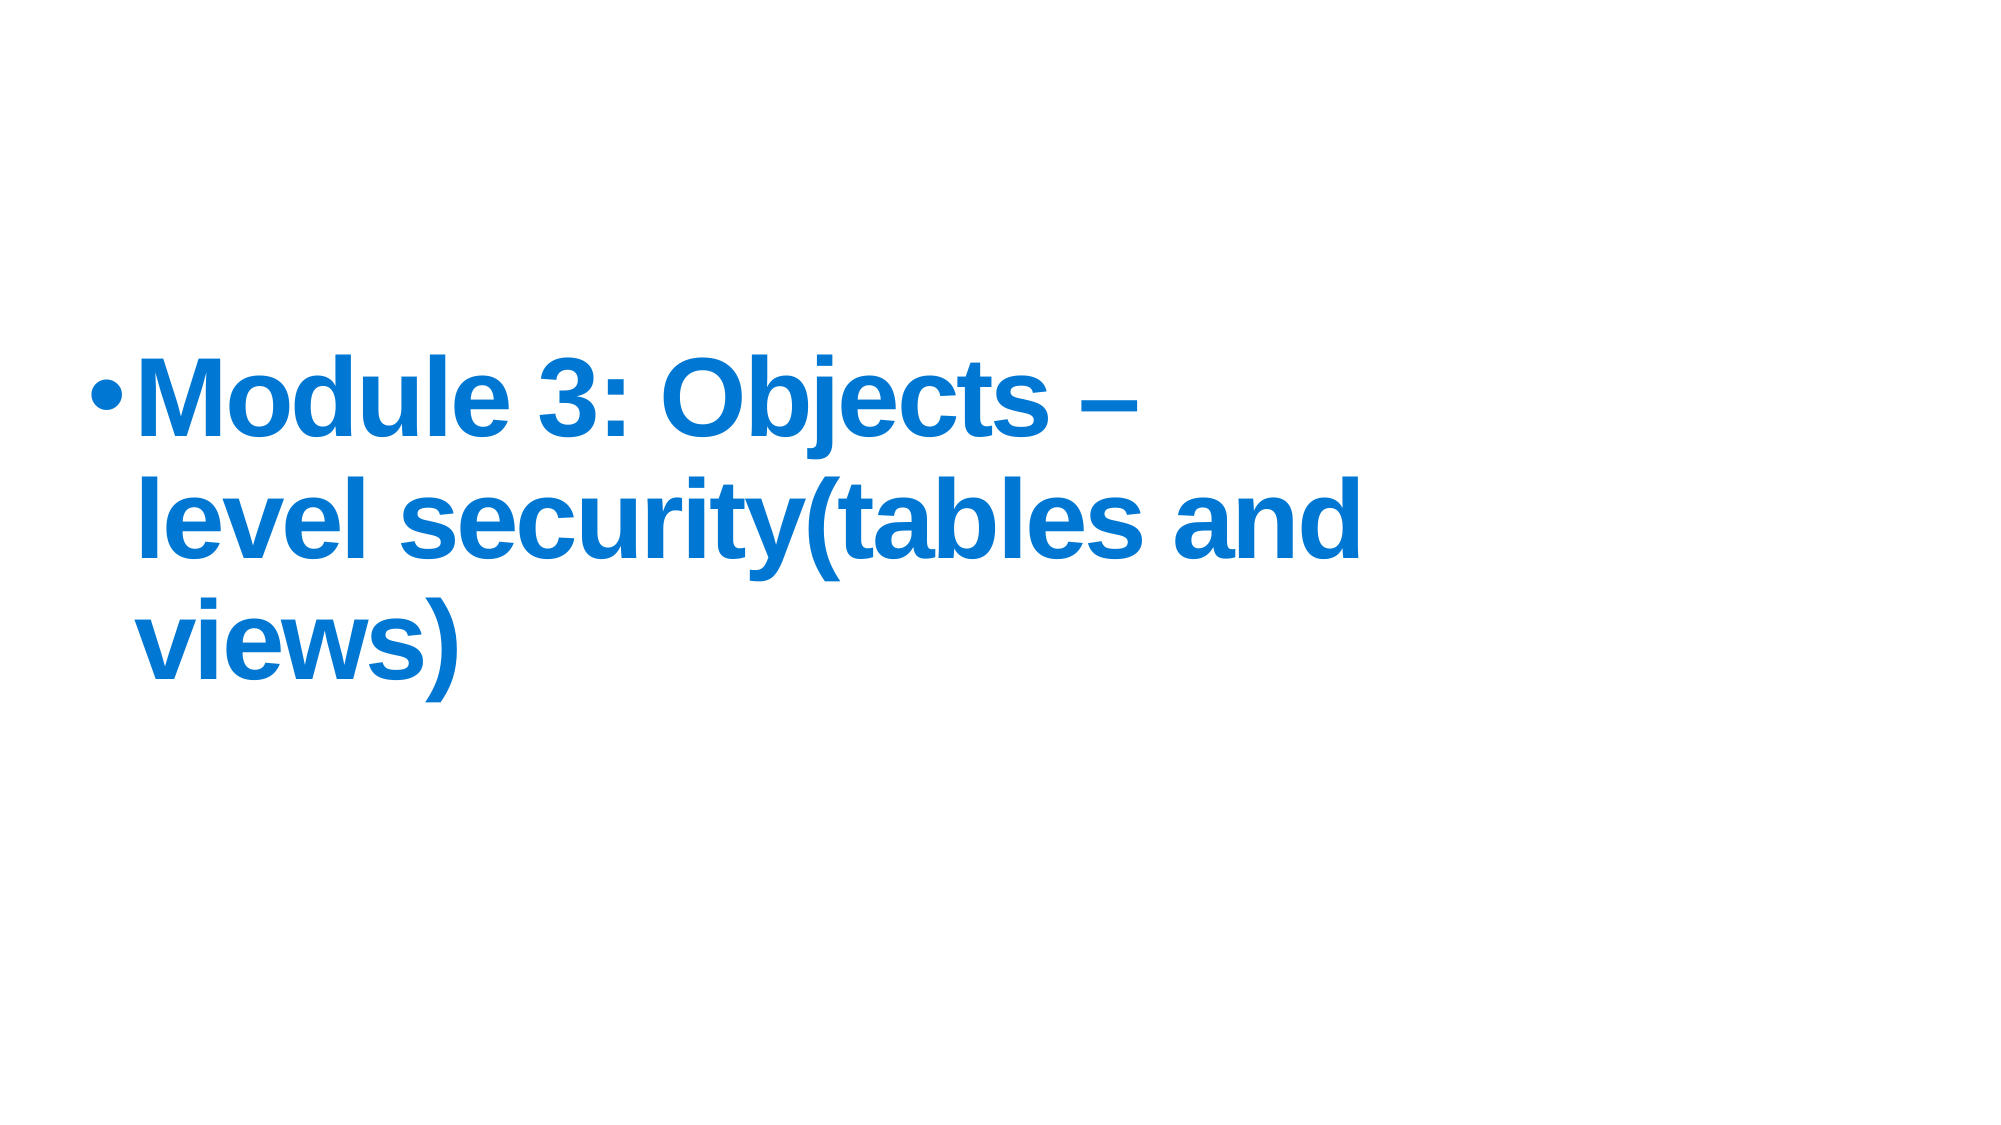

# Module 3: Objects – level security(tables and views)